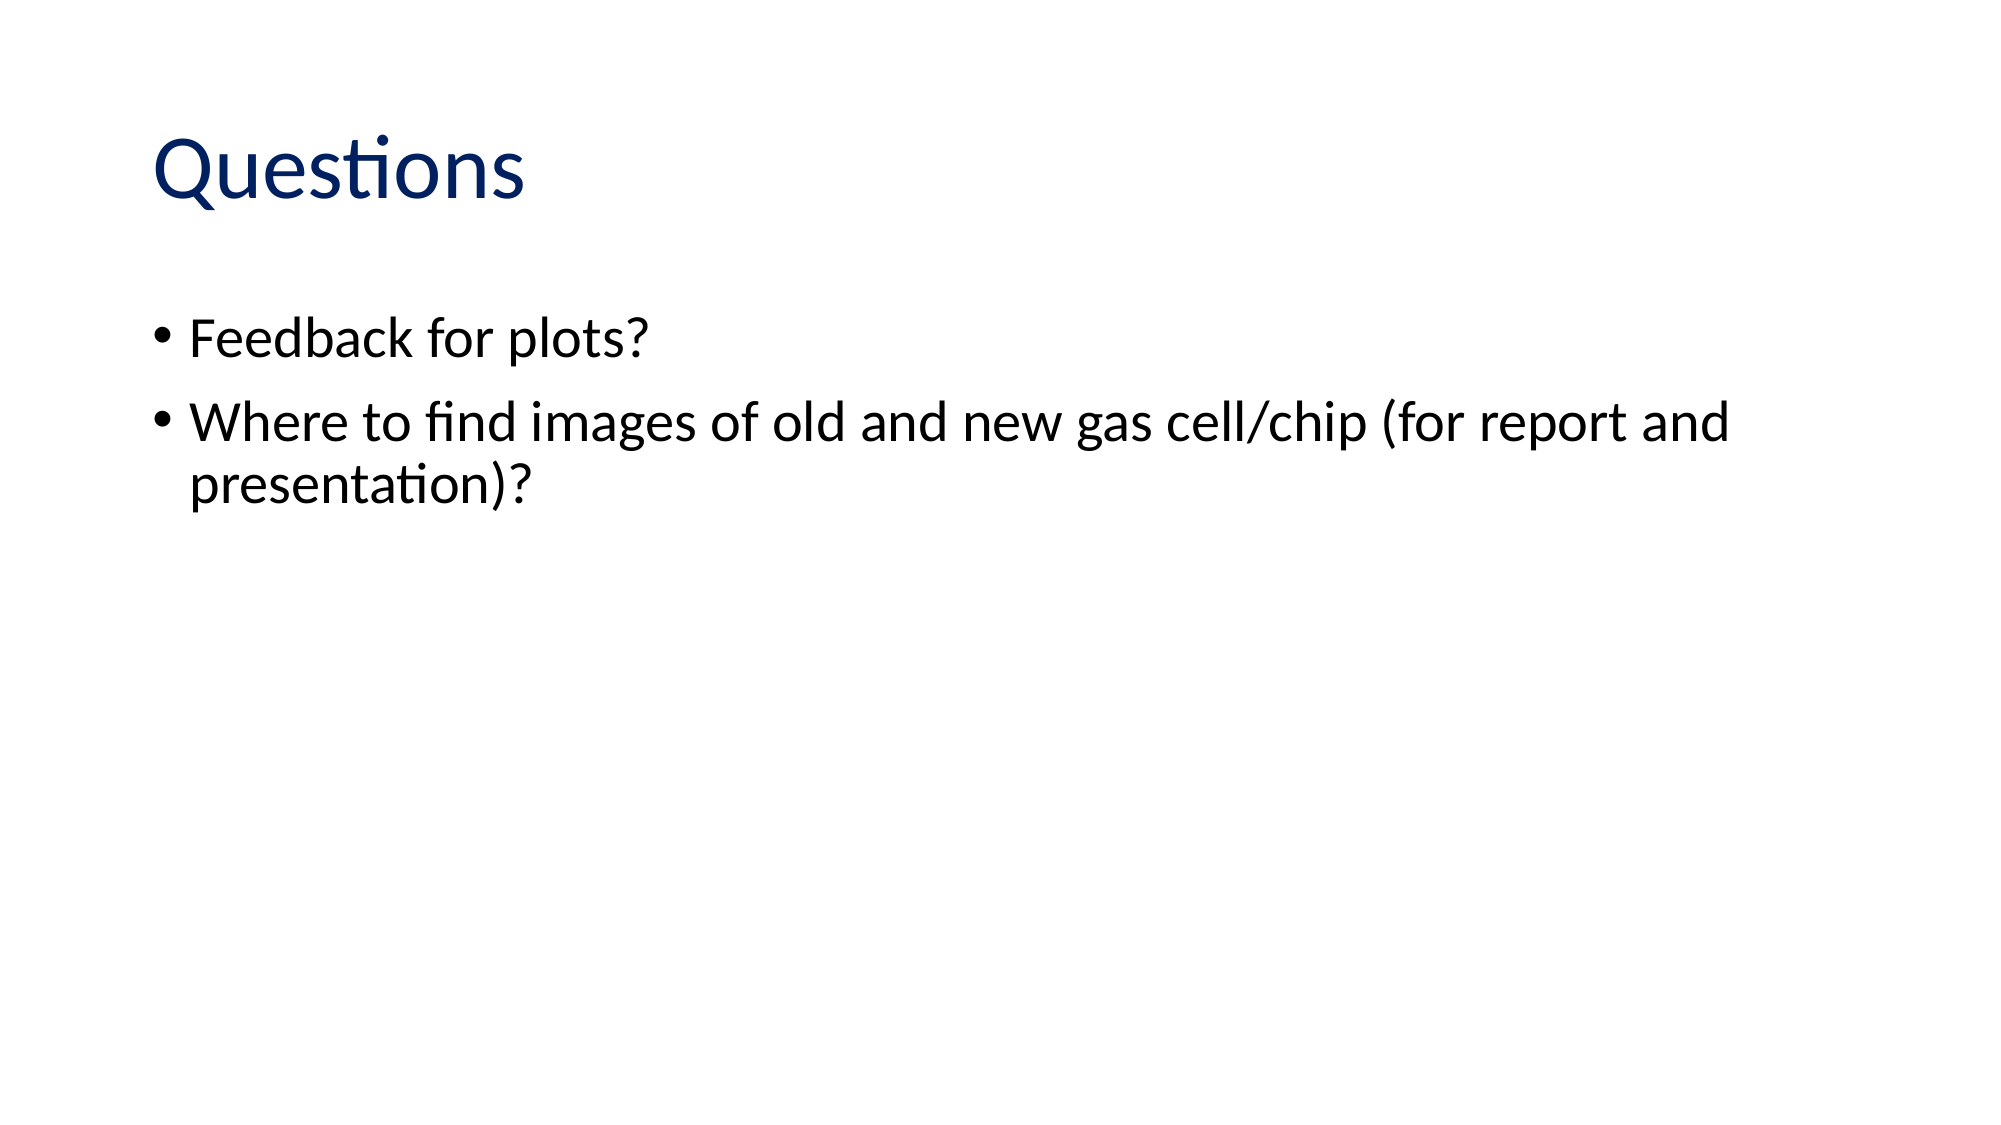

# Questions
Feedback for plots?
Where to find images of old and new gas cell/chip (for report and presentation)?